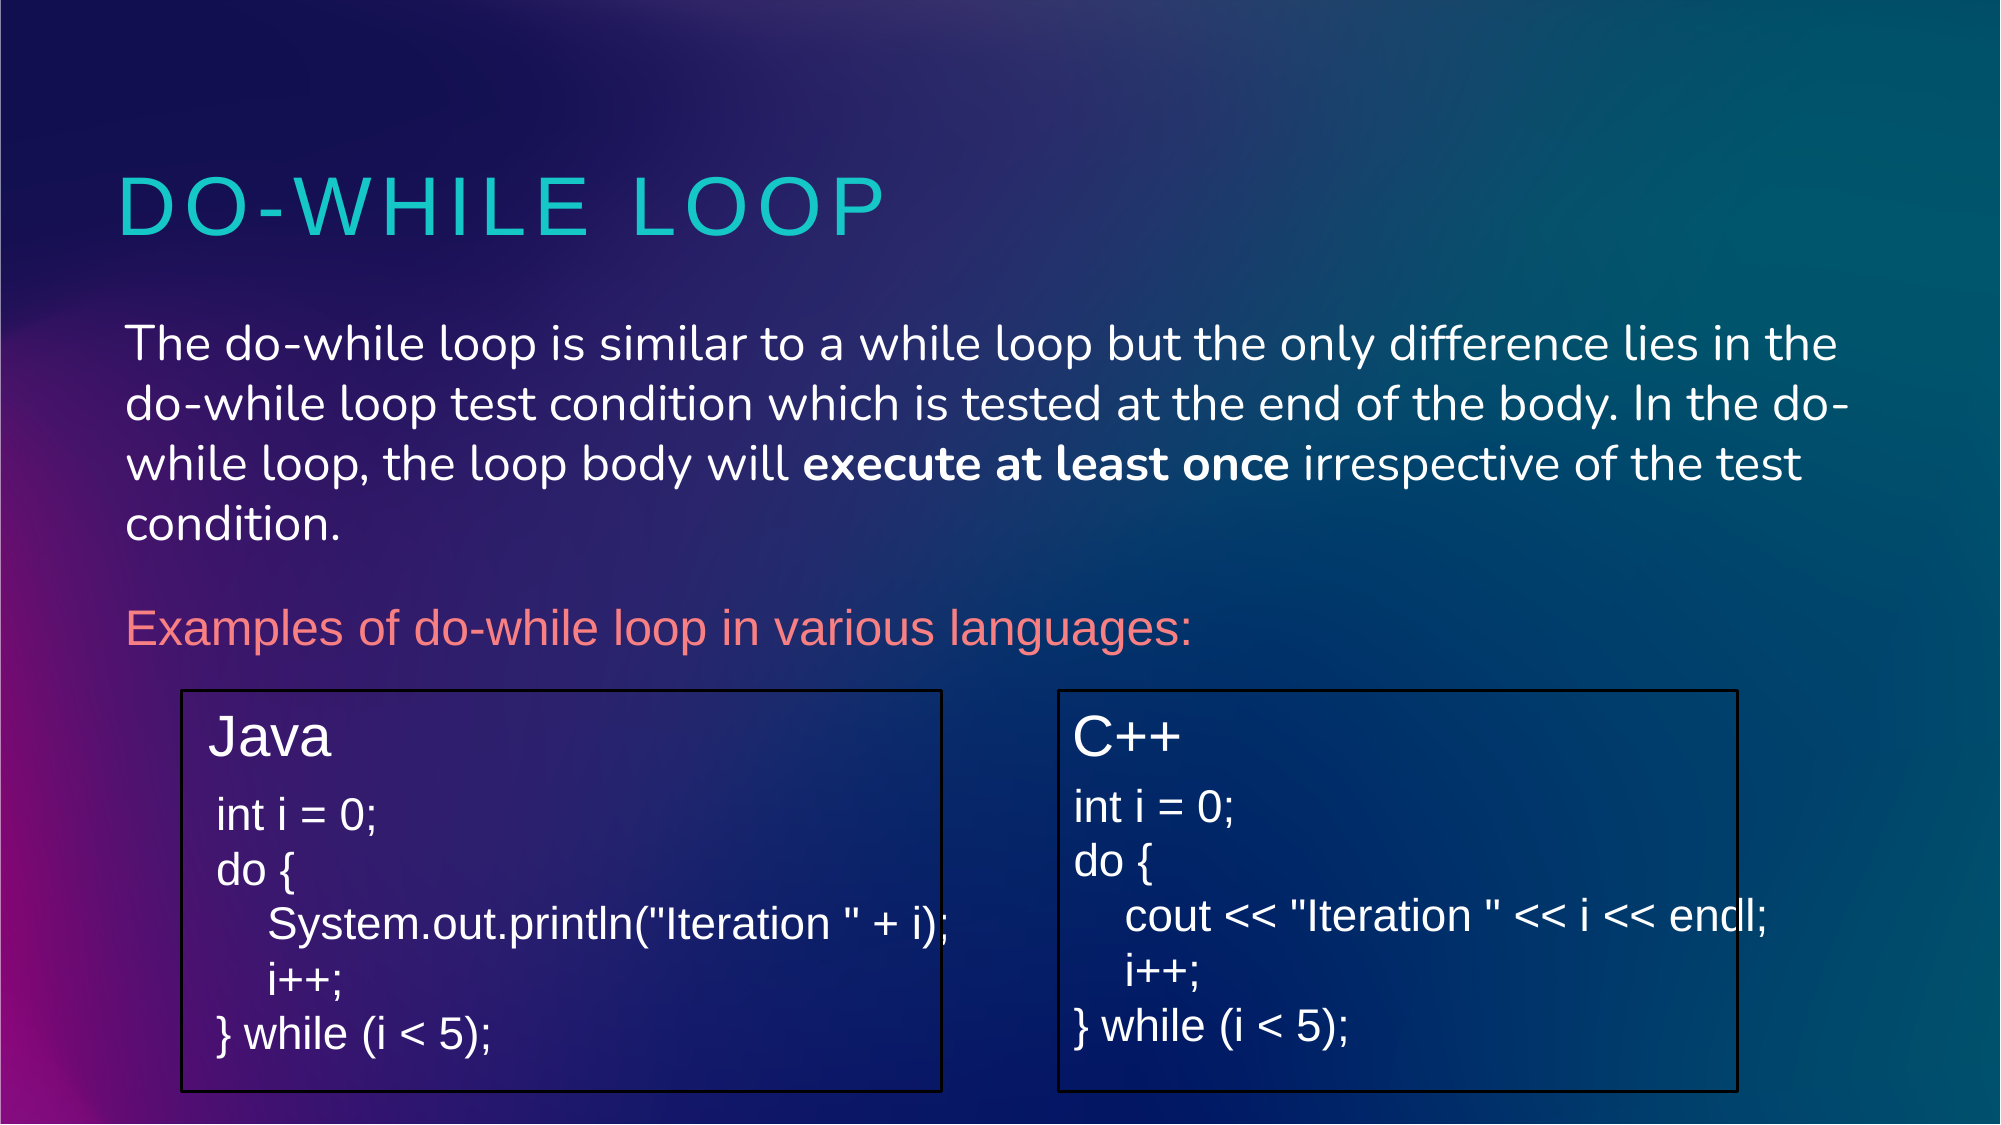

Do-while LOOP
The do-while loop is similar to a while loop but the only difference lies in the do-while loop test condition which is tested at the end of the body. In the do-while loop, the loop body will execute at least once irrespective of the test condition.
Examples of do-while loop in various languages:

C++
int i = 0;
do {
    cout << "Iteration " << i << endl;
    i++;
} while (i < 5);

Java
int i = 0;
do {
    System.out.println("Iteration " + i);
    i++;
} while (i < 5);